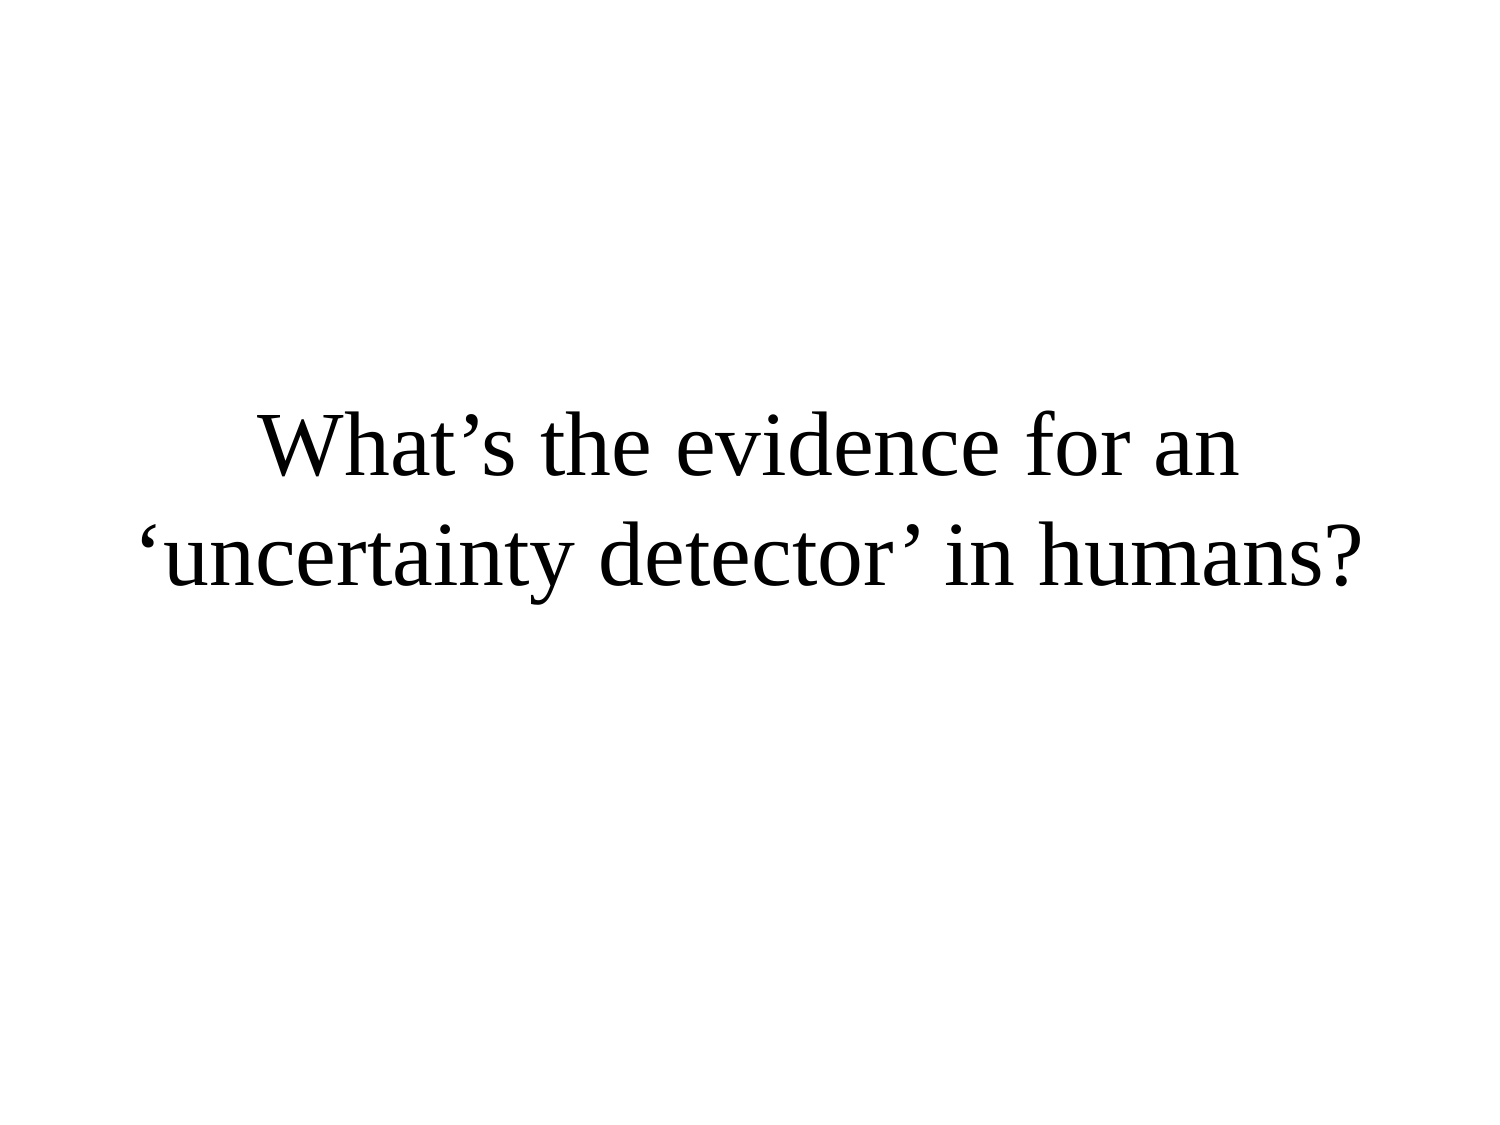

# What’s the evidence for an ‘uncertainty detector’ in humans?